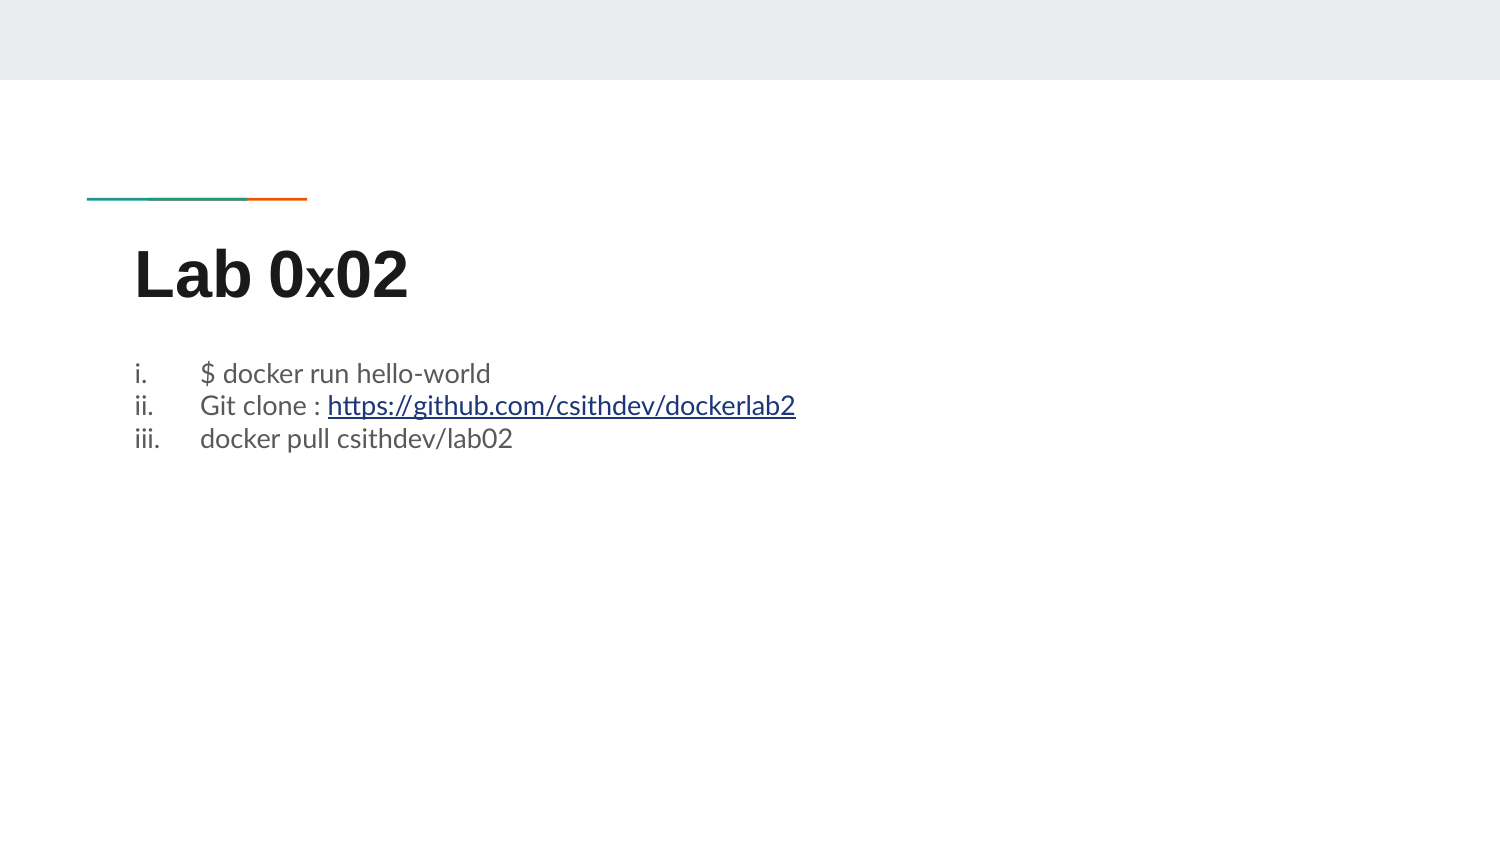

# Lab 0x02
$ docker run hello-world
Git clone : https://github.com/csithdev/dockerlab2
docker pull csithdev/lab02